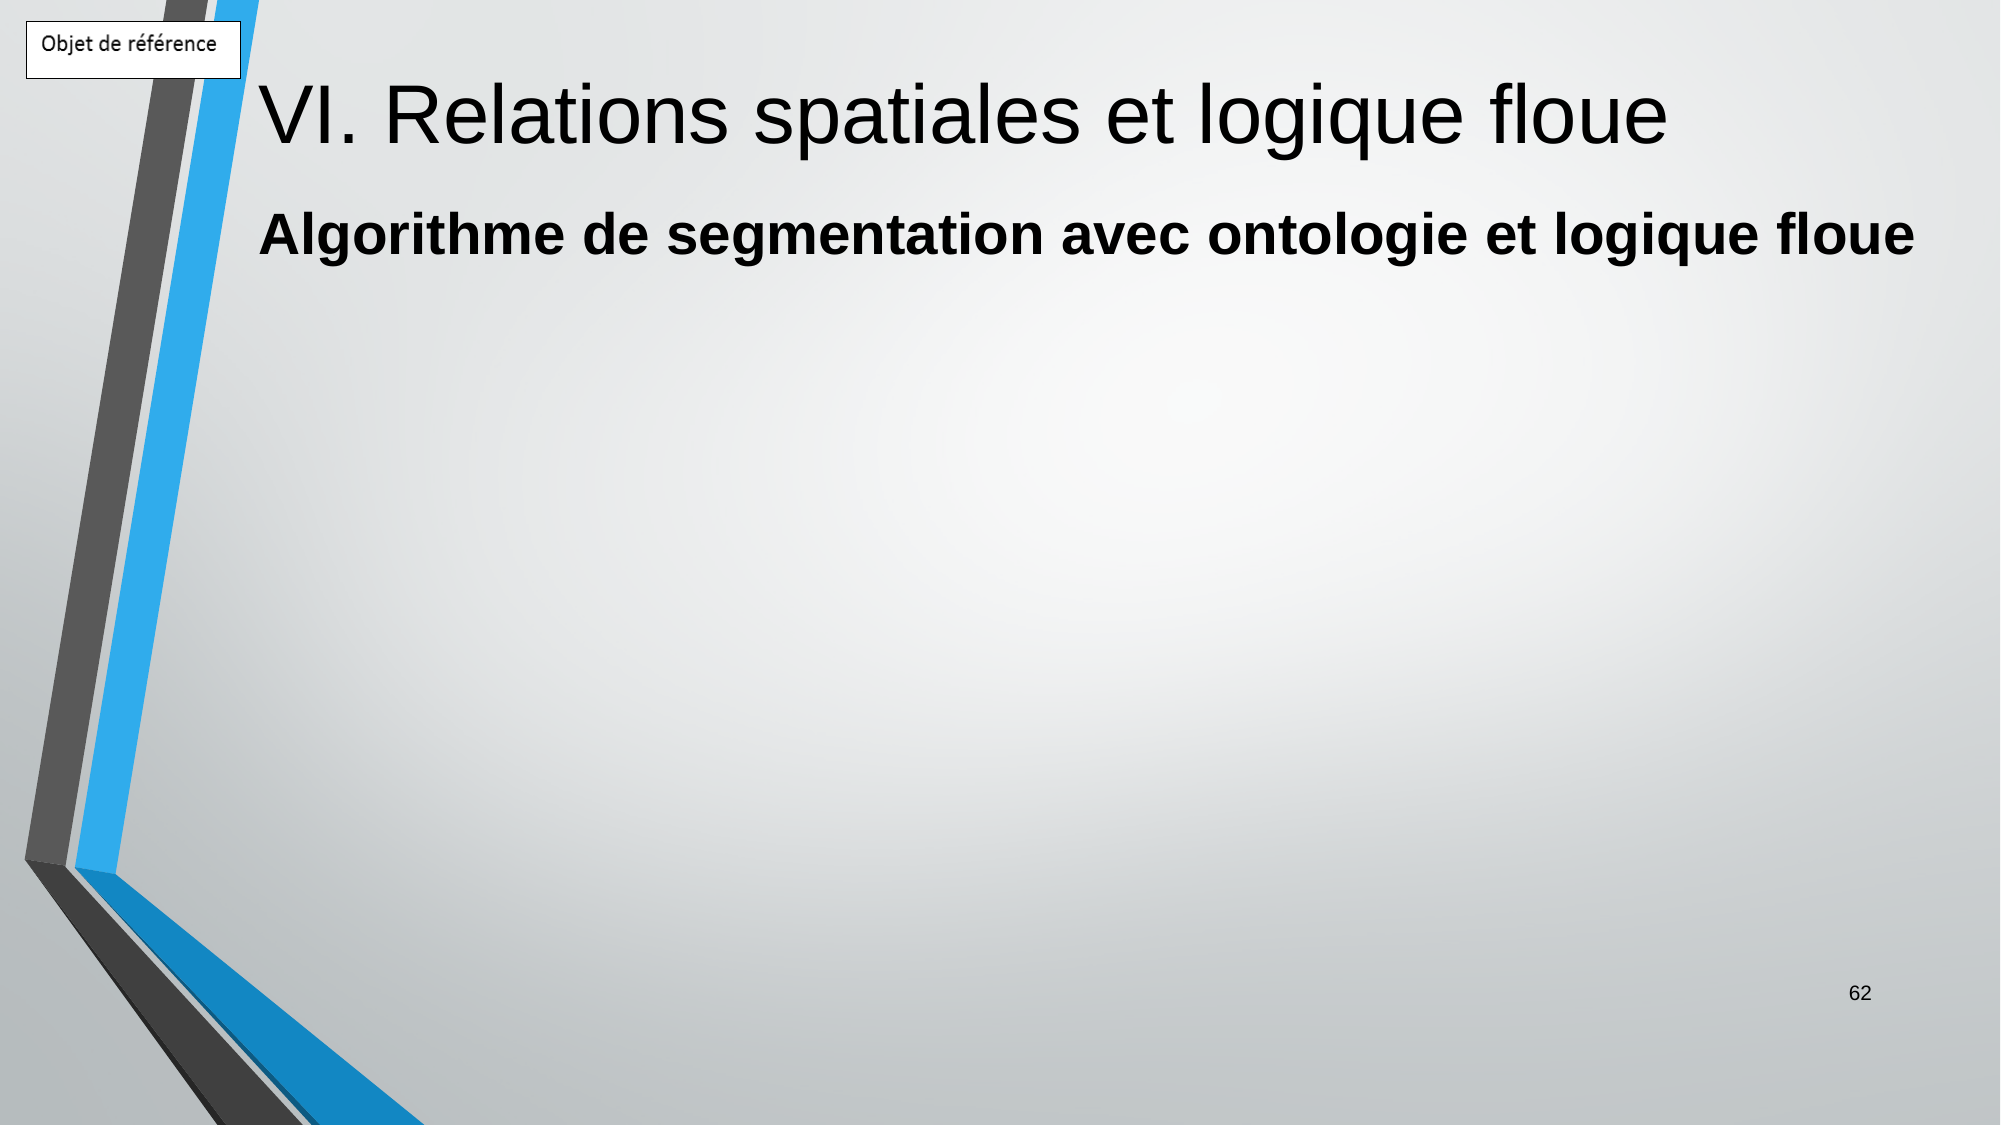

# VI. Relations spatiales et logique floue
Algorithme de segmentation avec ontologie et logique floue
62